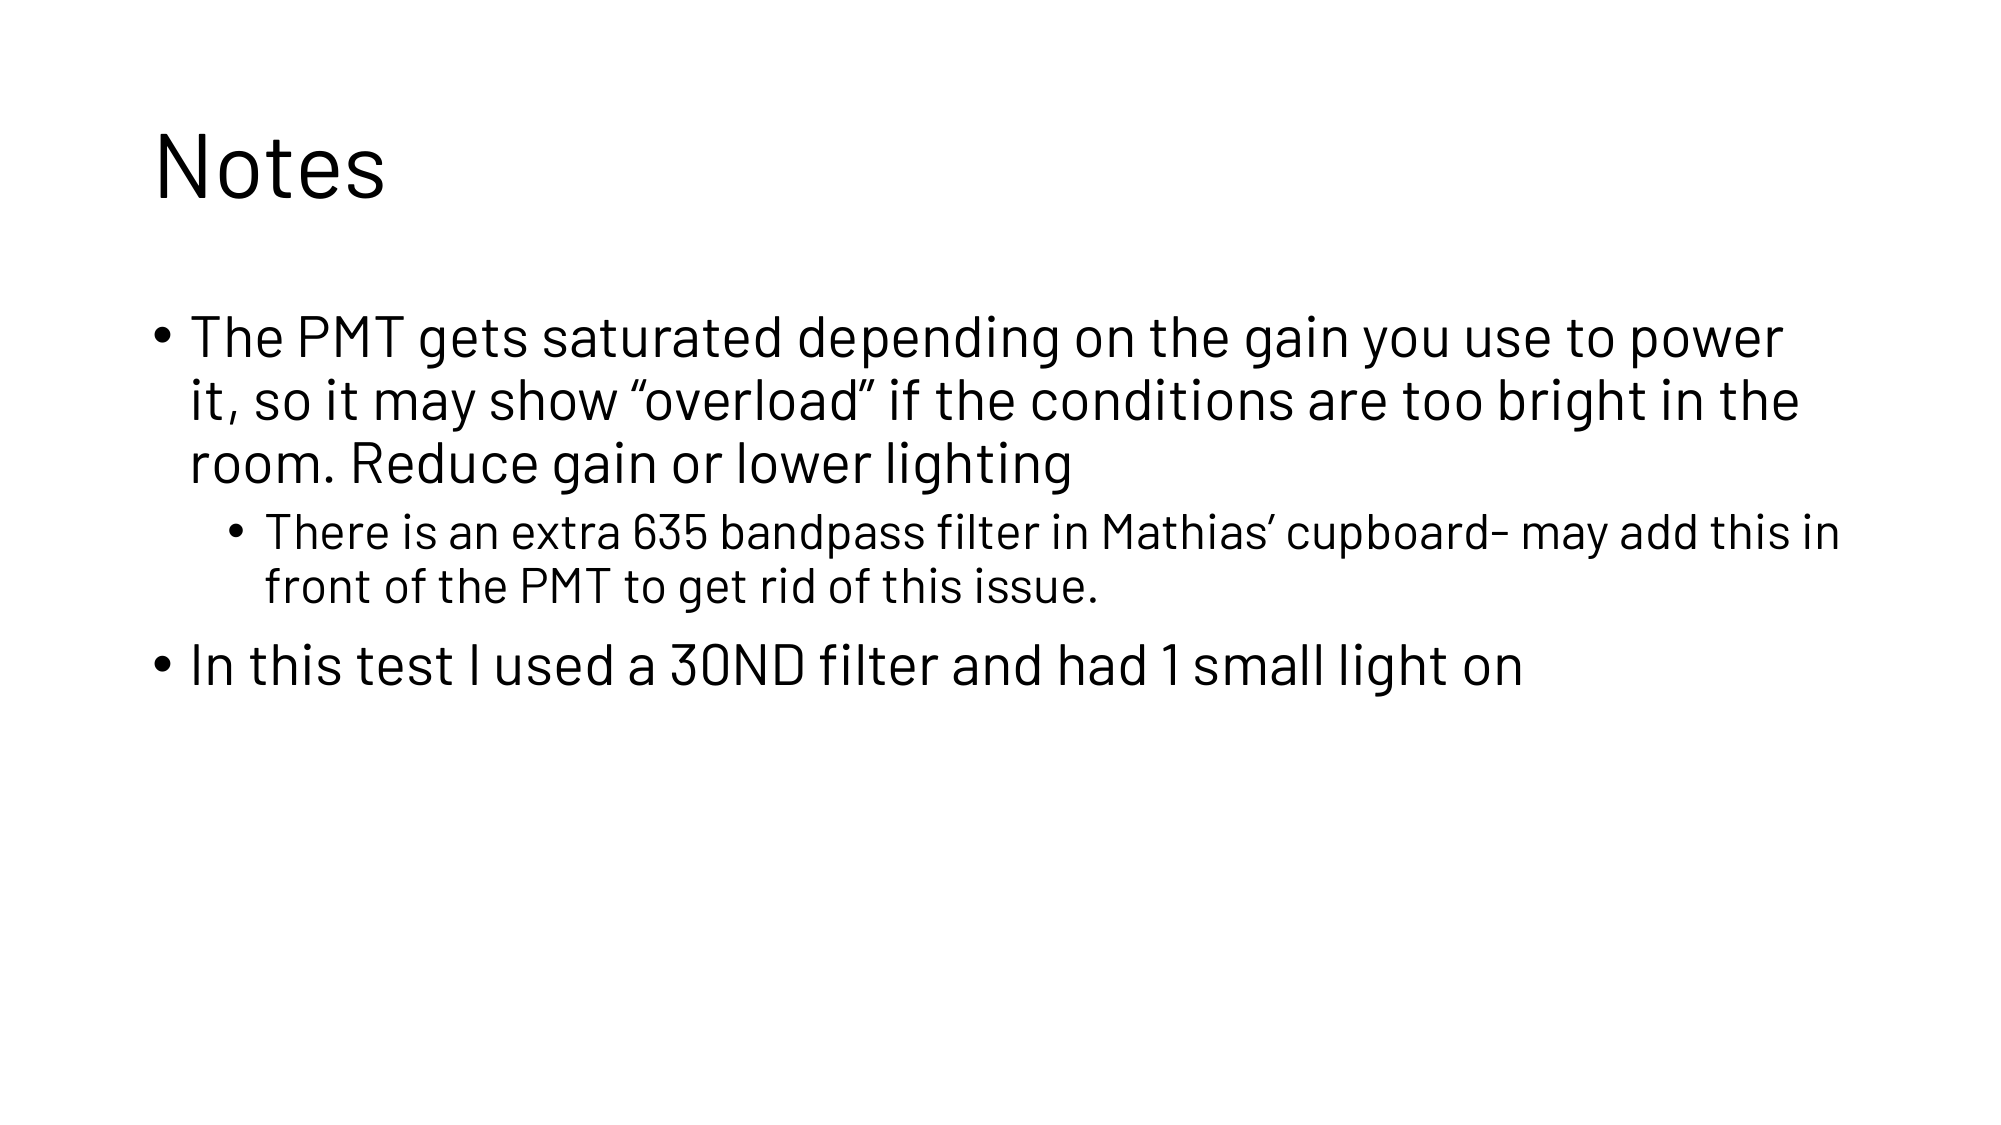

# Notes
The PMT gets saturated depending on the gain you use to power it, so it may show “overload” if the conditions are too bright in the room. Reduce gain or lower lighting
There is an extra 635 bandpass filter in Mathias’ cupboard- may add this in front of the PMT to get rid of this issue.
In this test I used a 30ND filter and had 1 small light on